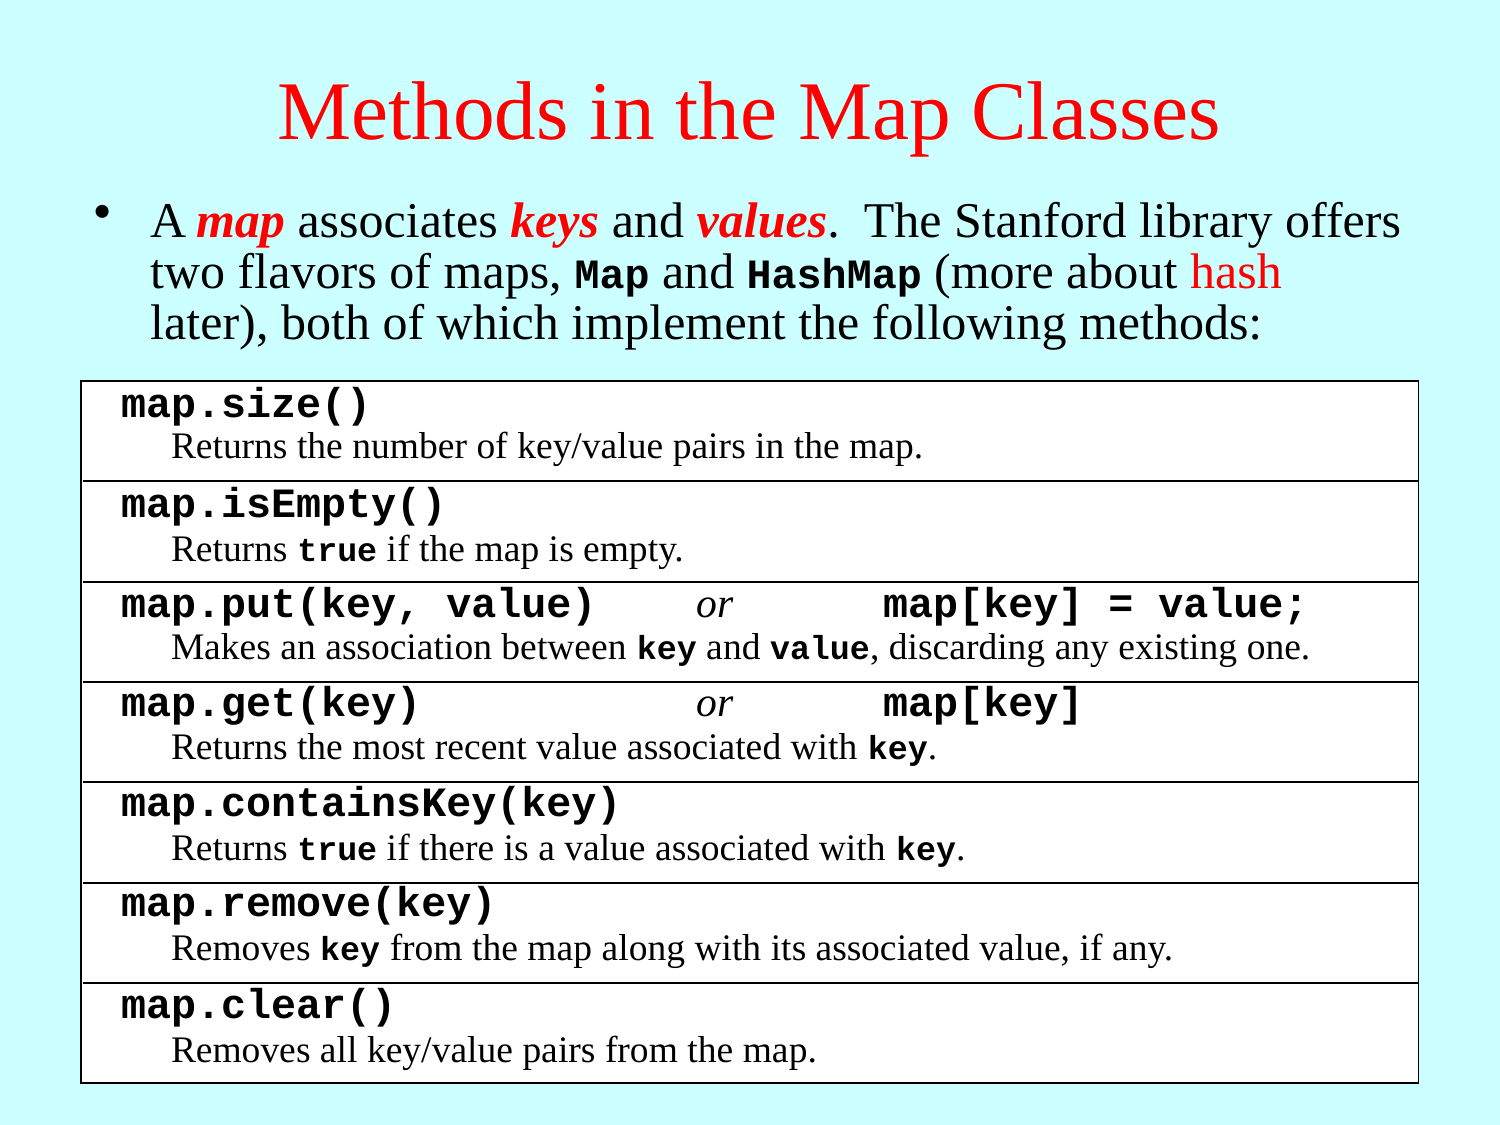

# Methods in the Map Classes
A map associates keys and values.  The Stanford library offers two flavors of maps, Map and HashMap (more about hash later), both of which implement the following methods:
map.size()

Returns the number of key/value pairs in the map.
map.isEmpty()
Returns true if the map is empty.
map.put(key, value)    or      map[key] = value;
Makes an association between key and value, discarding any existing one.
map.get(key)           or      map[key]
Returns the most recent value associated with key.
map.containsKey(key)
Returns true if there is a value associated with key.
map.remove(key)
Removes key from the map along with its associated value, if any.
map.clear()
Removes all key/value pairs from the map.